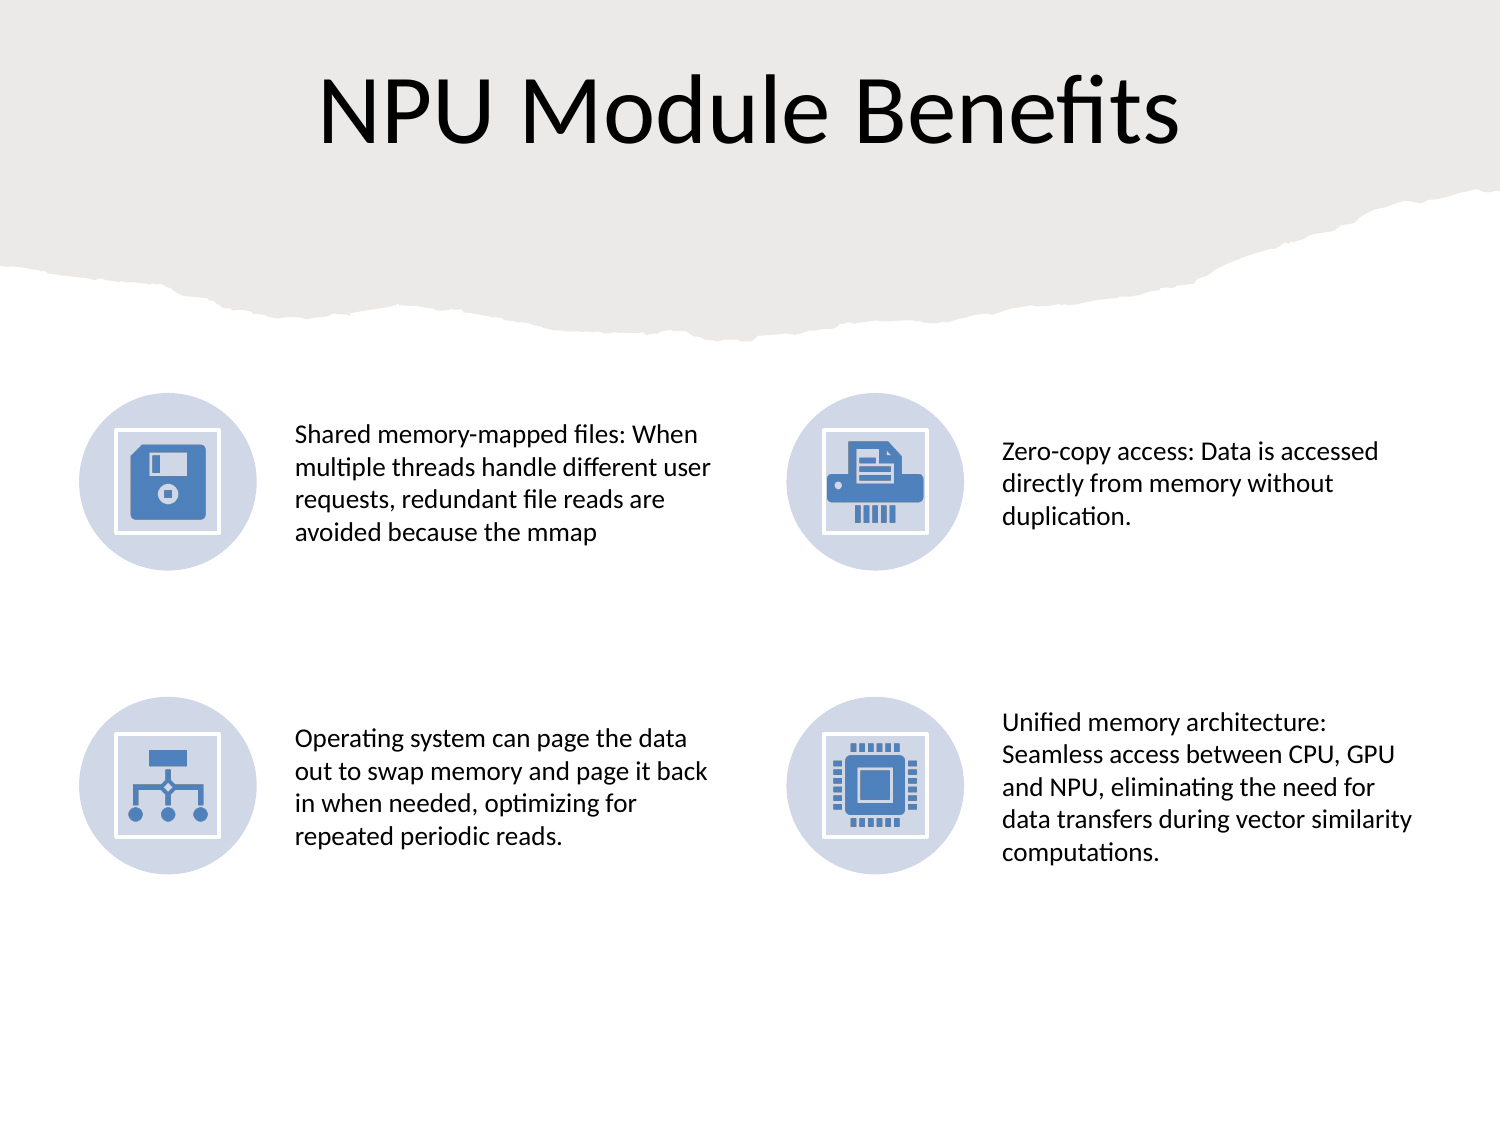

# NPU Module Benefits
Shared memory-mapped files: When multiple threads handle different user requests, redundant file reads are avoided because the mmap
Zero-copy access: Data is accessed directly from memory without duplication.
Operating system can page the data out to swap memory and page it back in when needed, optimizing for repeated periodic reads.
Unified memory architecture: Seamless access between CPU, GPU and NPU, eliminating the need for data transfers during vector similarity computations.